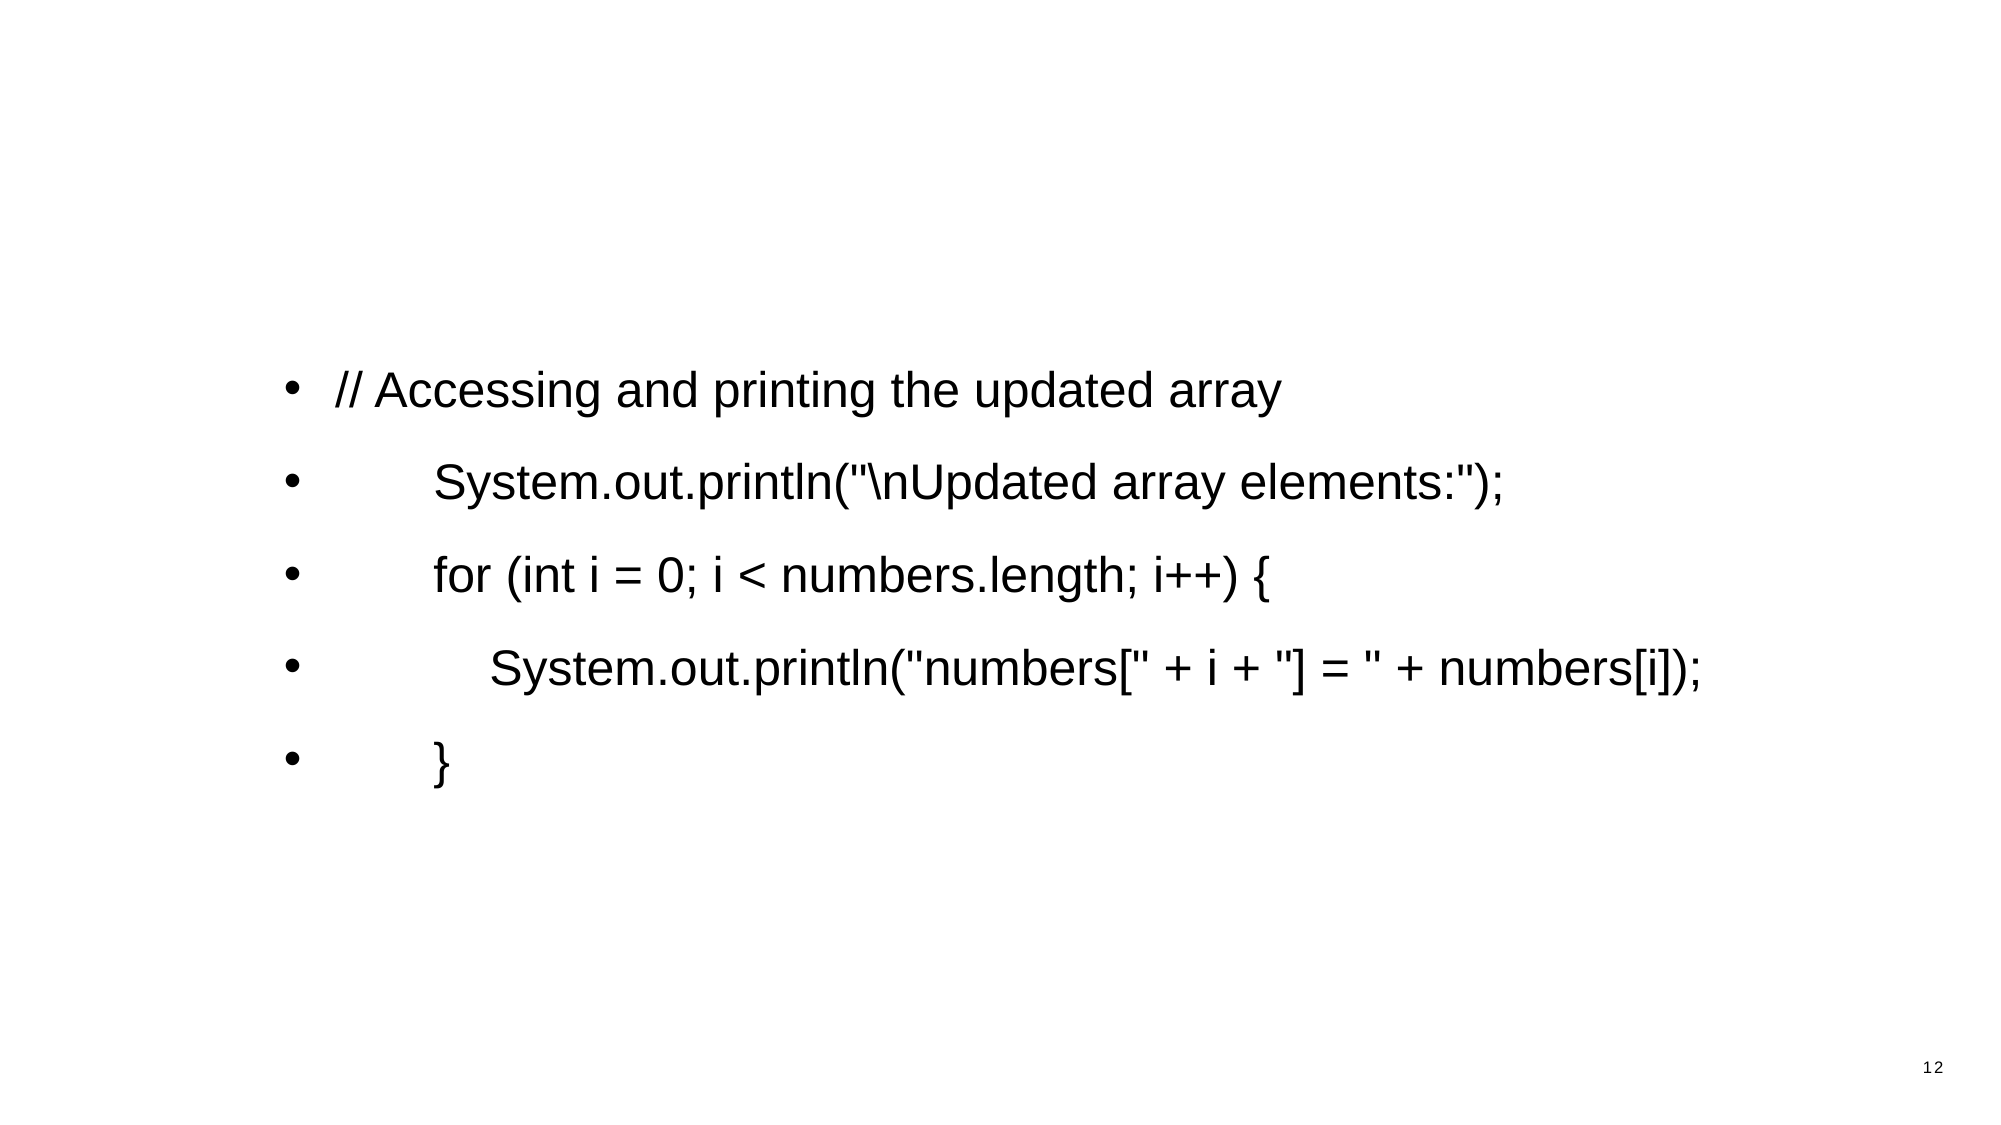

#
 // Accessing and printing the updated array
        System.out.println("\nUpdated array elements:");
        for (int i = 0; i < numbers.length; i++) {
            System.out.println("numbers[" + i + "] = " + numbers[i]);
        }

12